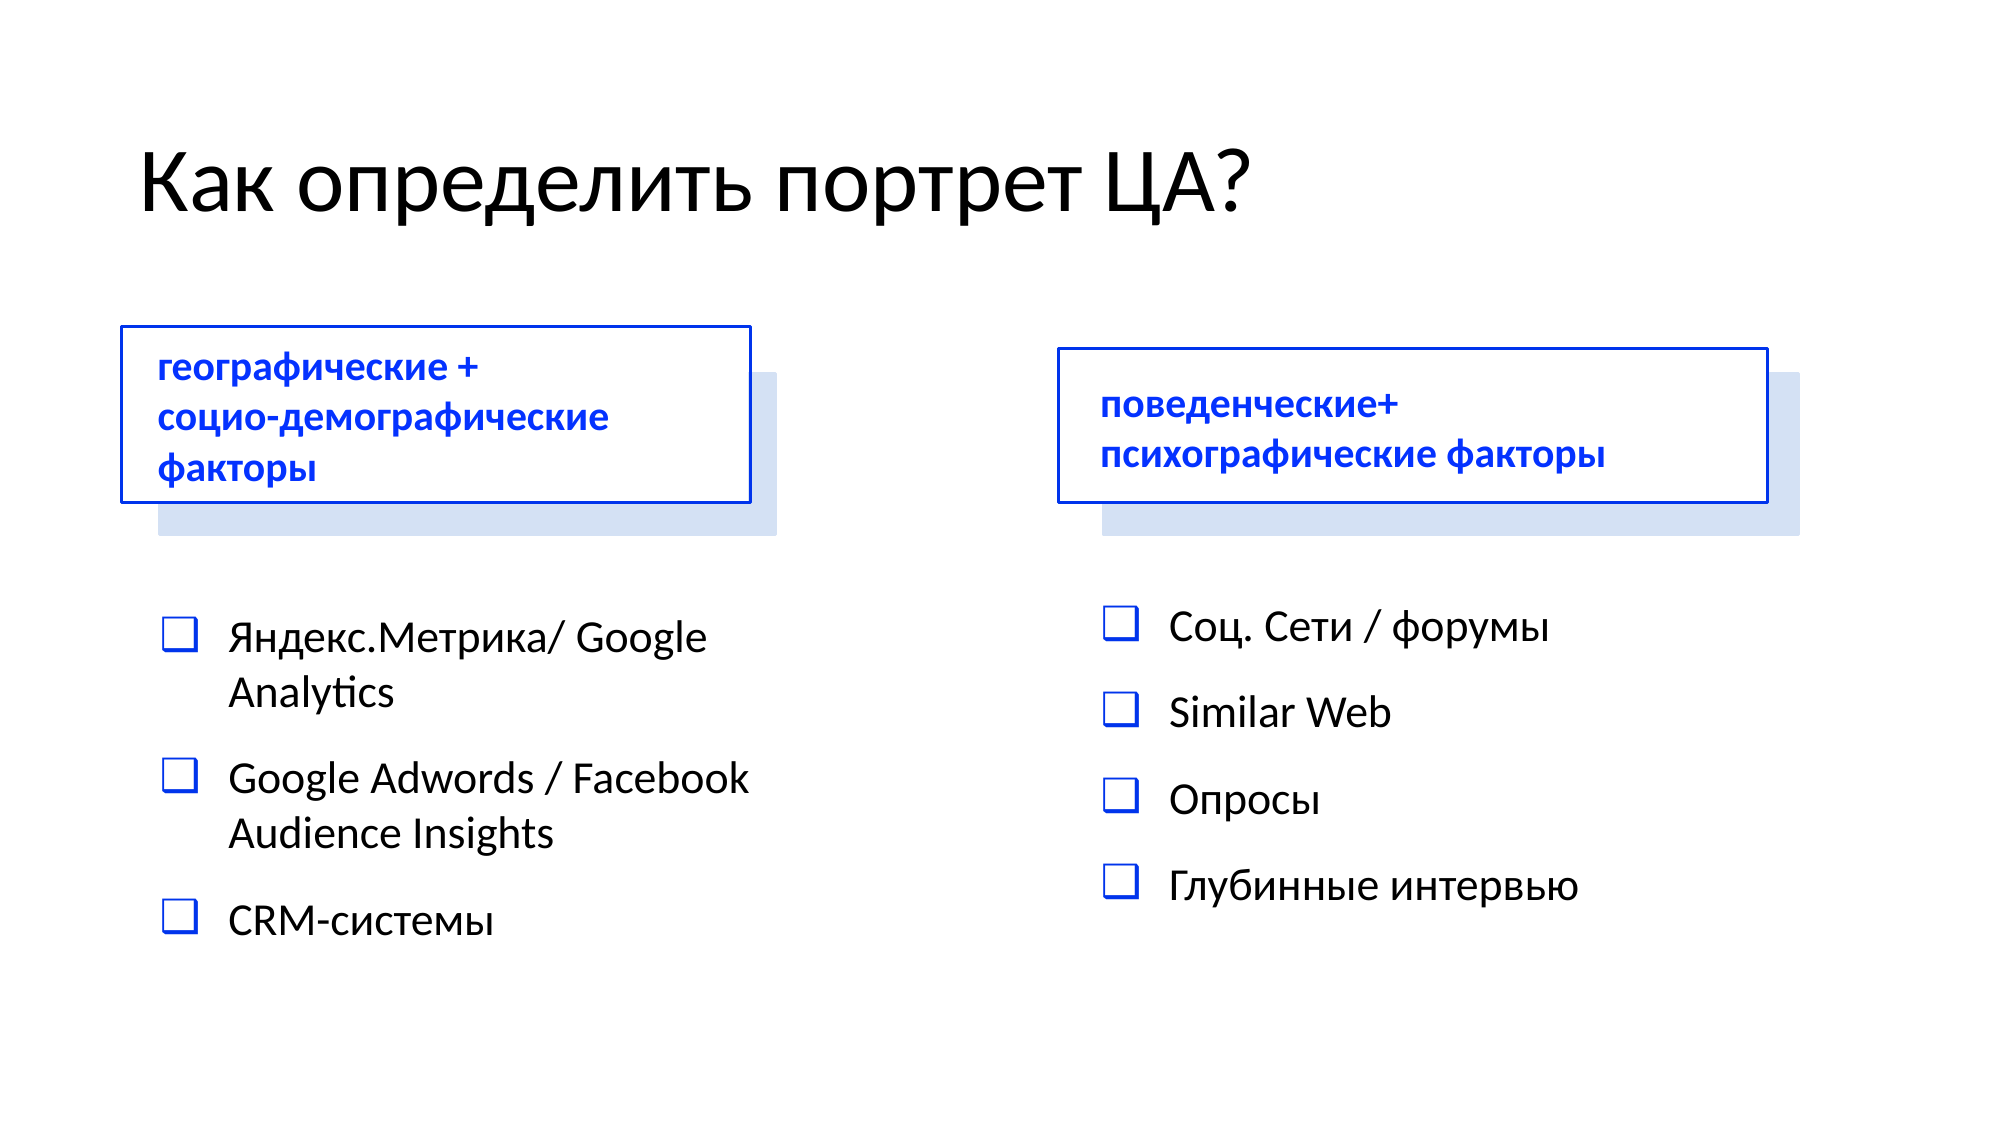

# Как определить портрет ЦА?
географические +
социо-демографические факторы

поведенческие+ психографические факторы
Соц. Сети / форумы
Similar Web
Опросы
Глубинные интервью
Яндекс.Метрика/ Google Analytics
Google Adwords / Facebook Audience Insights
CRM-системы